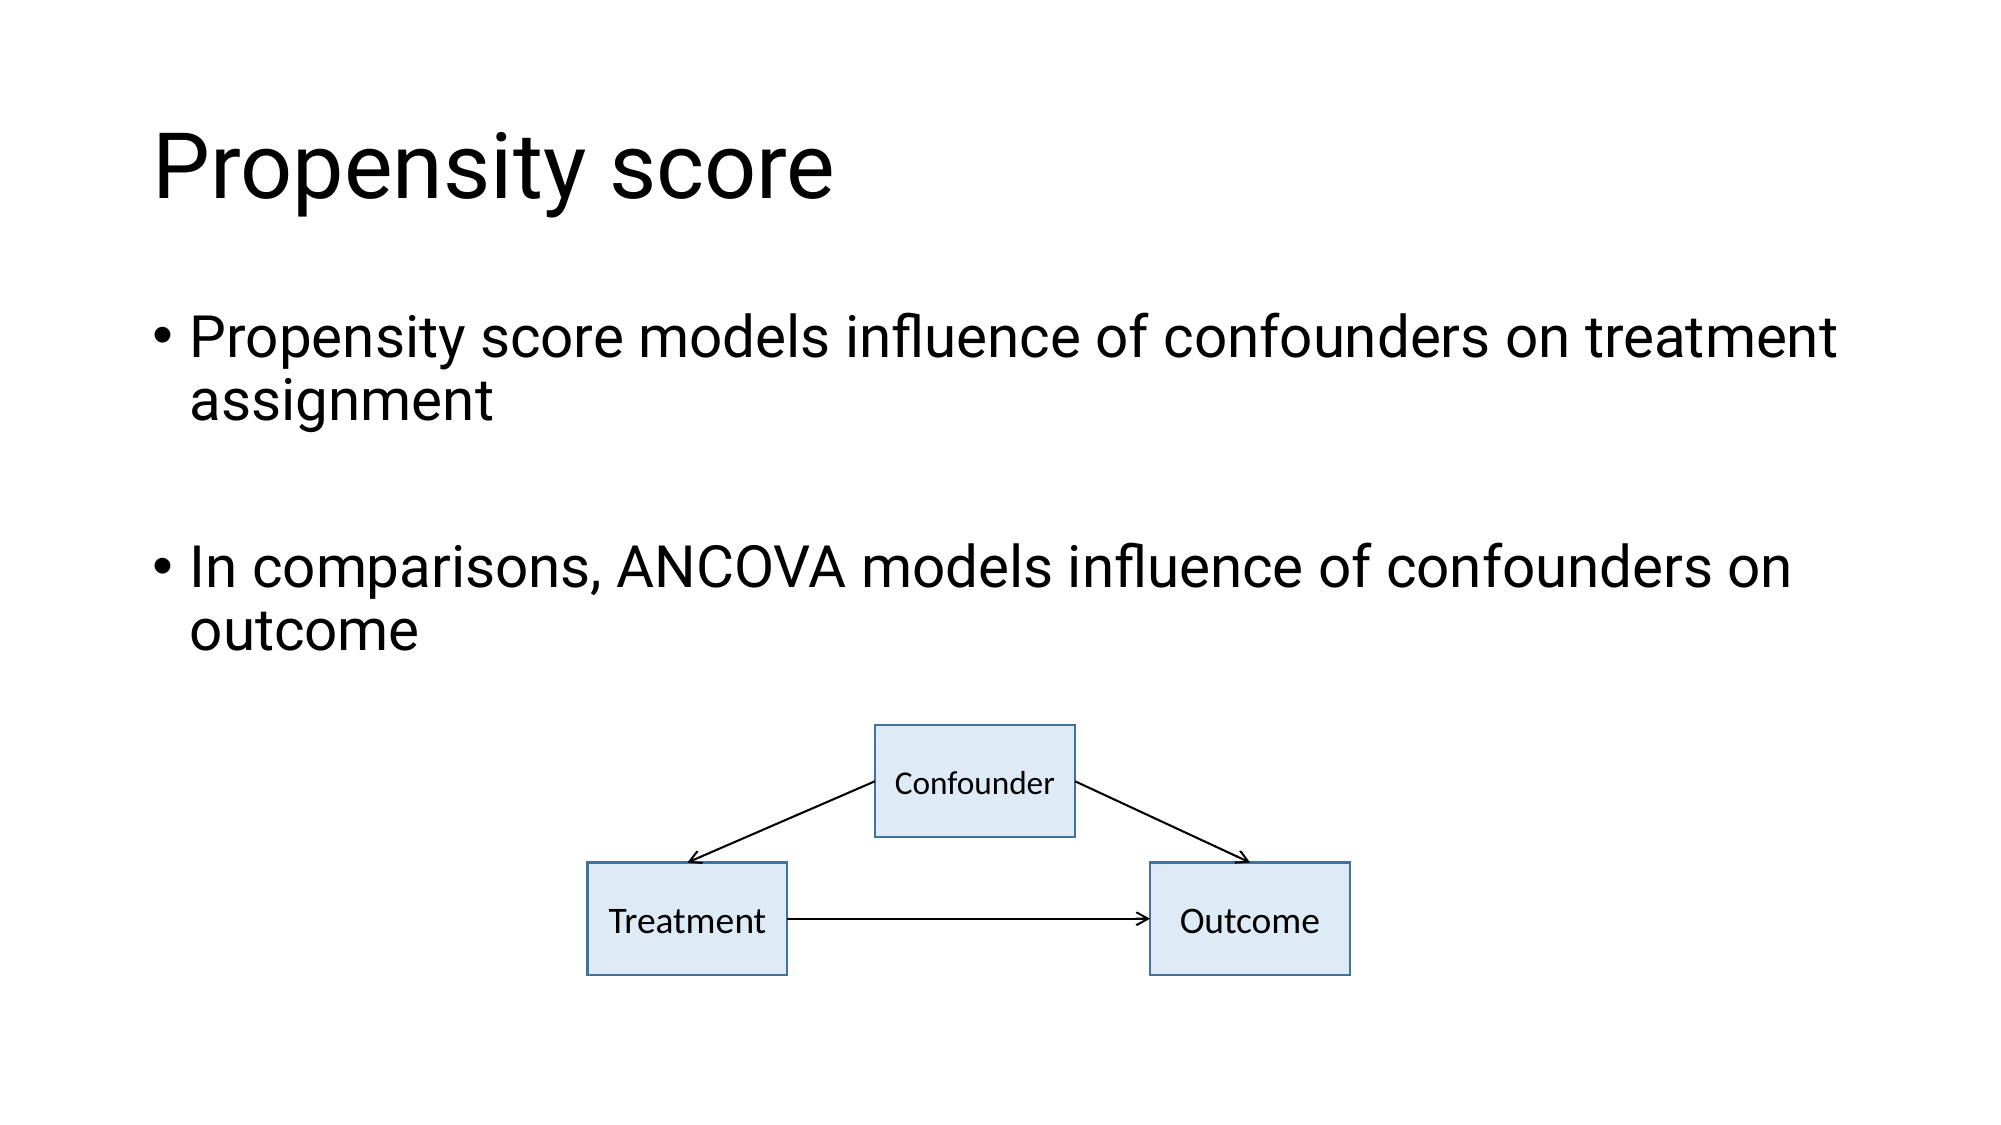

# Propensity score
Propensity score models influence of confounders on treatment assignment

In comparisons, ANCOVA models influence of confounders on outcome
Confounder
Treatment
Outcome
143